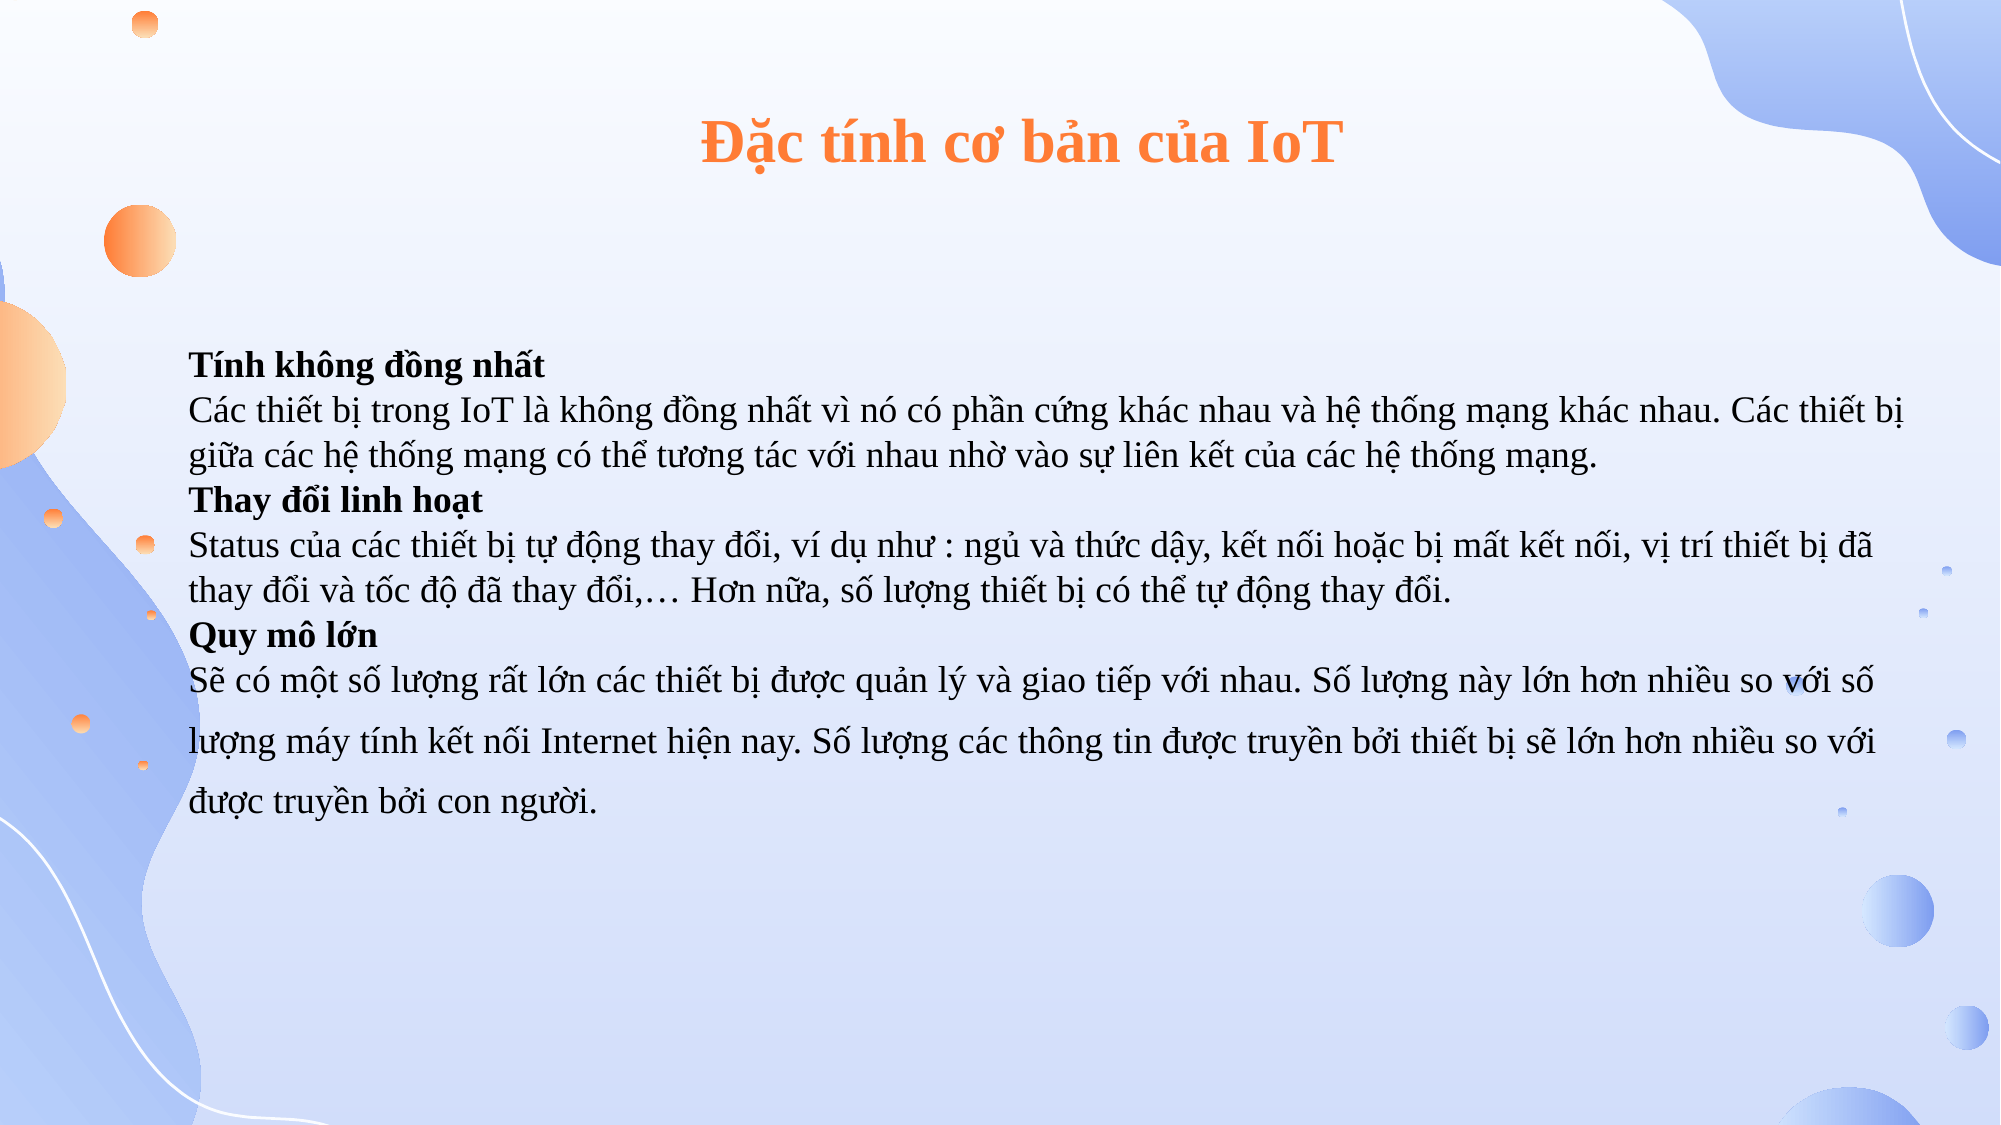

Đặc tính cơ bản của IoT
Tính không đồng nhất
Các thiết bị trong IoT là không đồng nhất vì nó có phần cứng khác nhau và hệ thống mạng khác nhau. Các thiết bị
giữa các hệ thống mạng có thể tương tác với nhau nhờ vào sự liên kết của các hệ thống mạng.
Thay đổi linh hoạt
Status của các thiết bị tự động thay đổi, ví dụ như : ngủ và thức dậy, kết nối hoặc bị mất kết nối, vị trí thiết bị đã
thay đổi và tốc độ đã thay đổi,… Hơn nữa, số lượng thiết bị có thể tự động thay đổi.
Quy mô lớn
Sẽ có một số lượng rất lớn các thiết bị được quản lý và giao tiếp với nhau. Số lượng này lớn hơn nhiều so với số
lượng máy tính kết nối Internet hiện nay. Số lượng các thông tin được truyền bởi thiết bị sẽ lớn hơn nhiều so với
được truyền bởi con người.